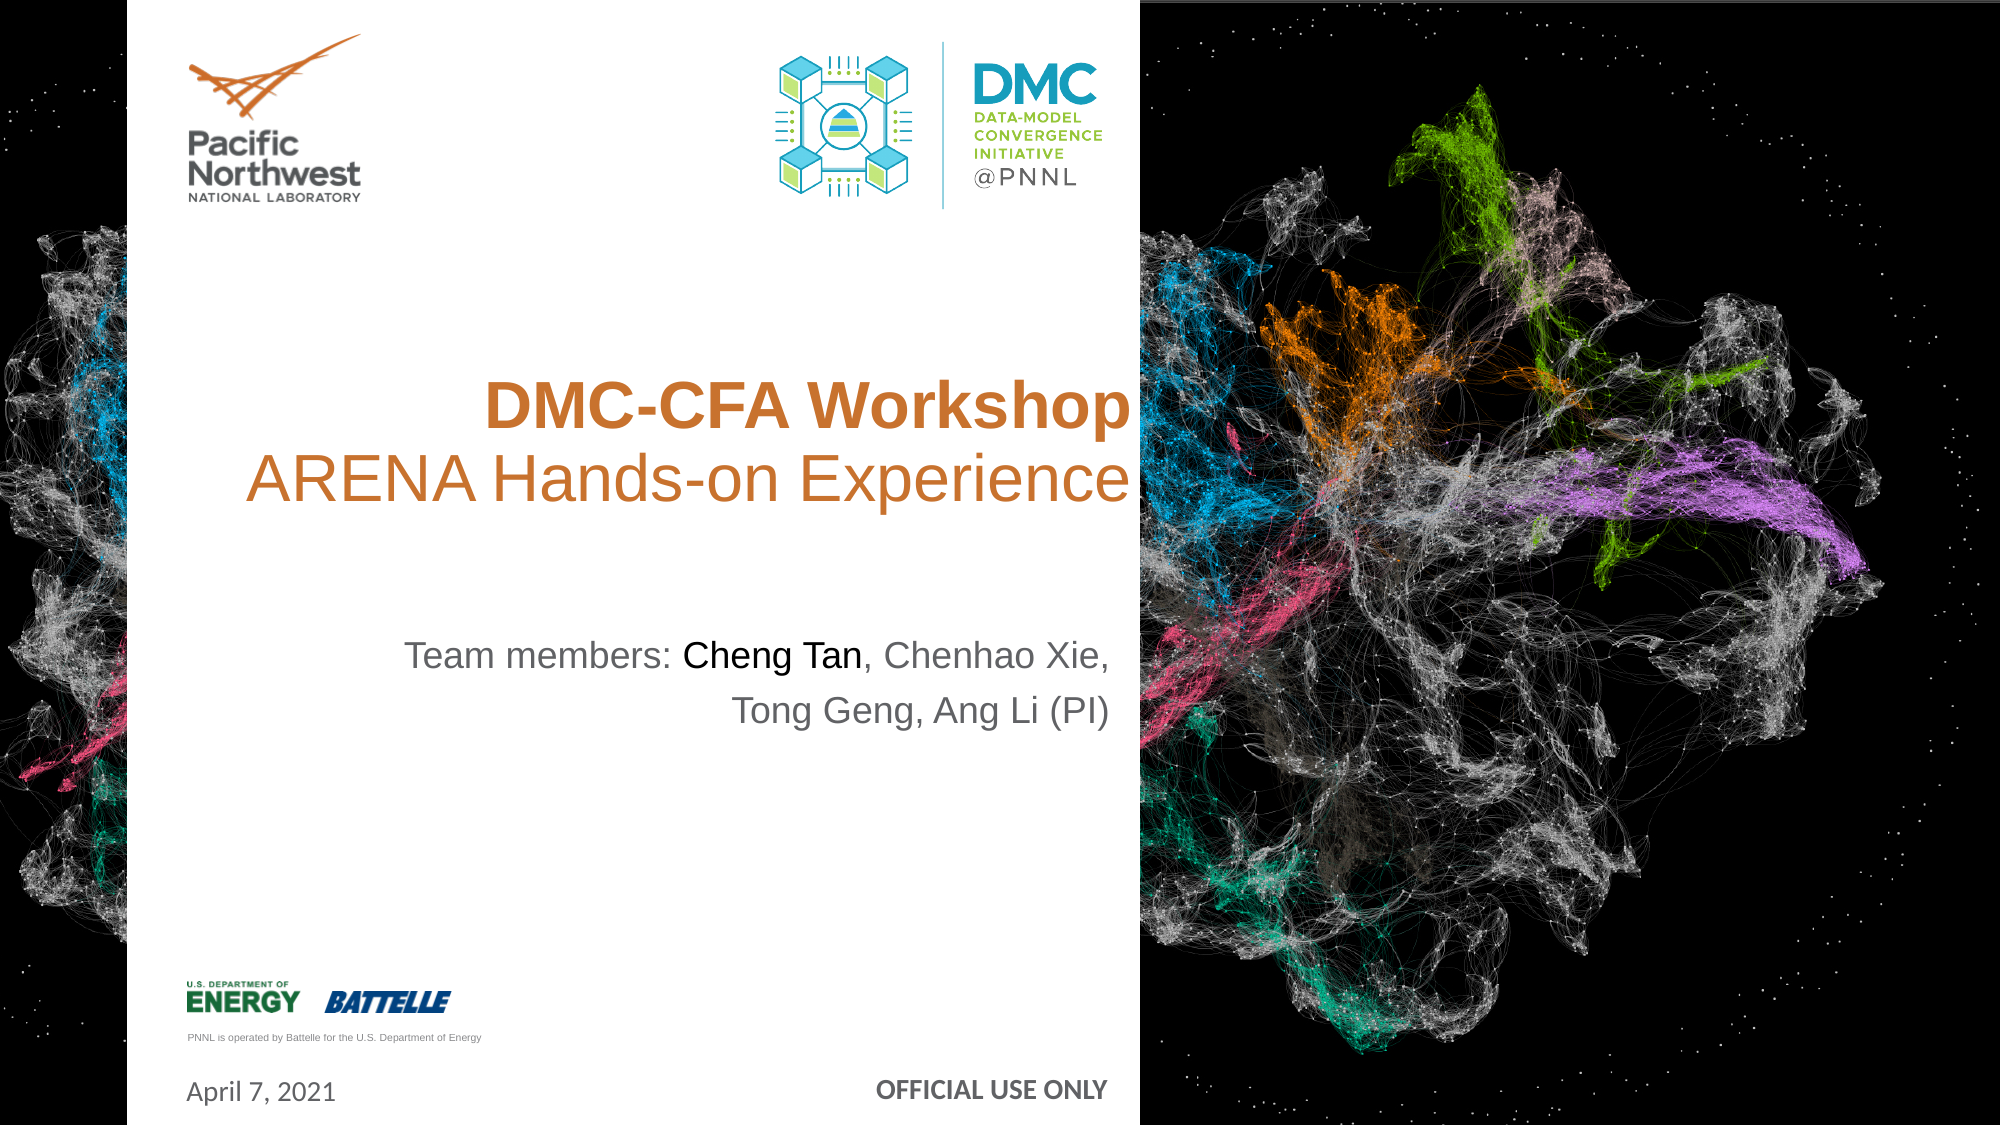

# DMC-CFA Workshop ARENA Hands-on Experience
Team members: Cheng Tan, Chenhao Xie,
Tong Geng, Ang Li (PI)
April 7, 2021